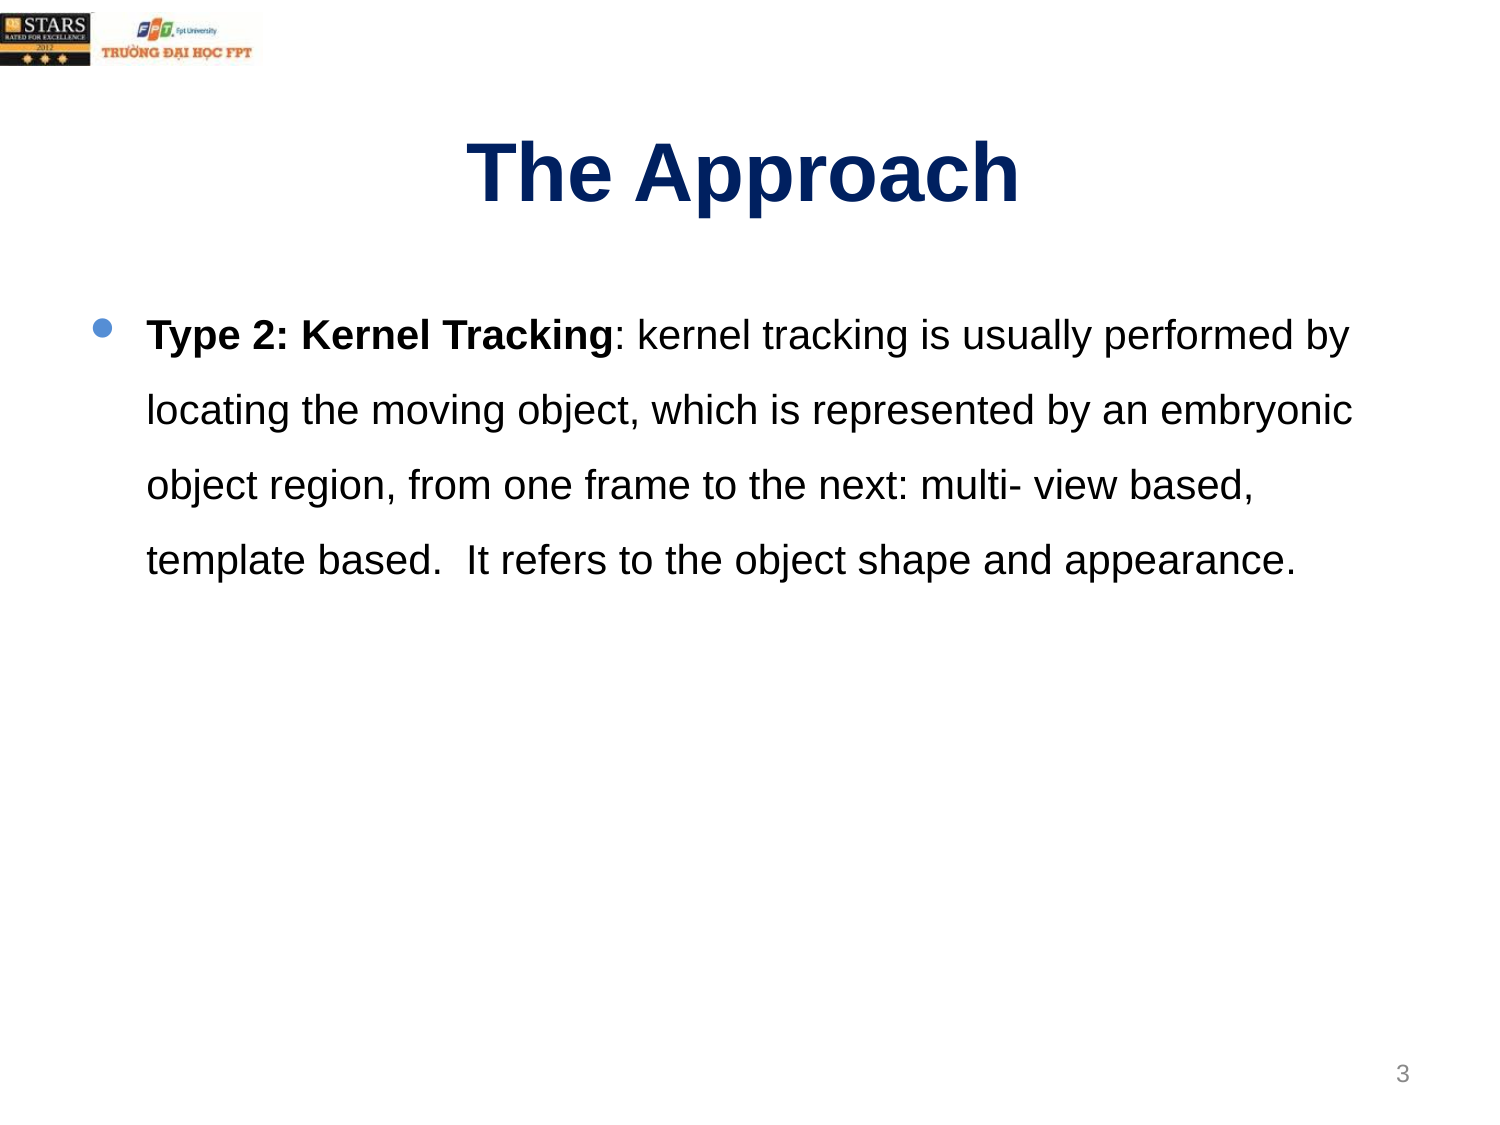

# The Approach
Type 2: Kernel Tracking: kernel tracking is usually performed by locating the moving object, which is represented by an embryonic object region, from one frame to the next: multi- view based, template based.  It refers to the object shape and appearance.

3